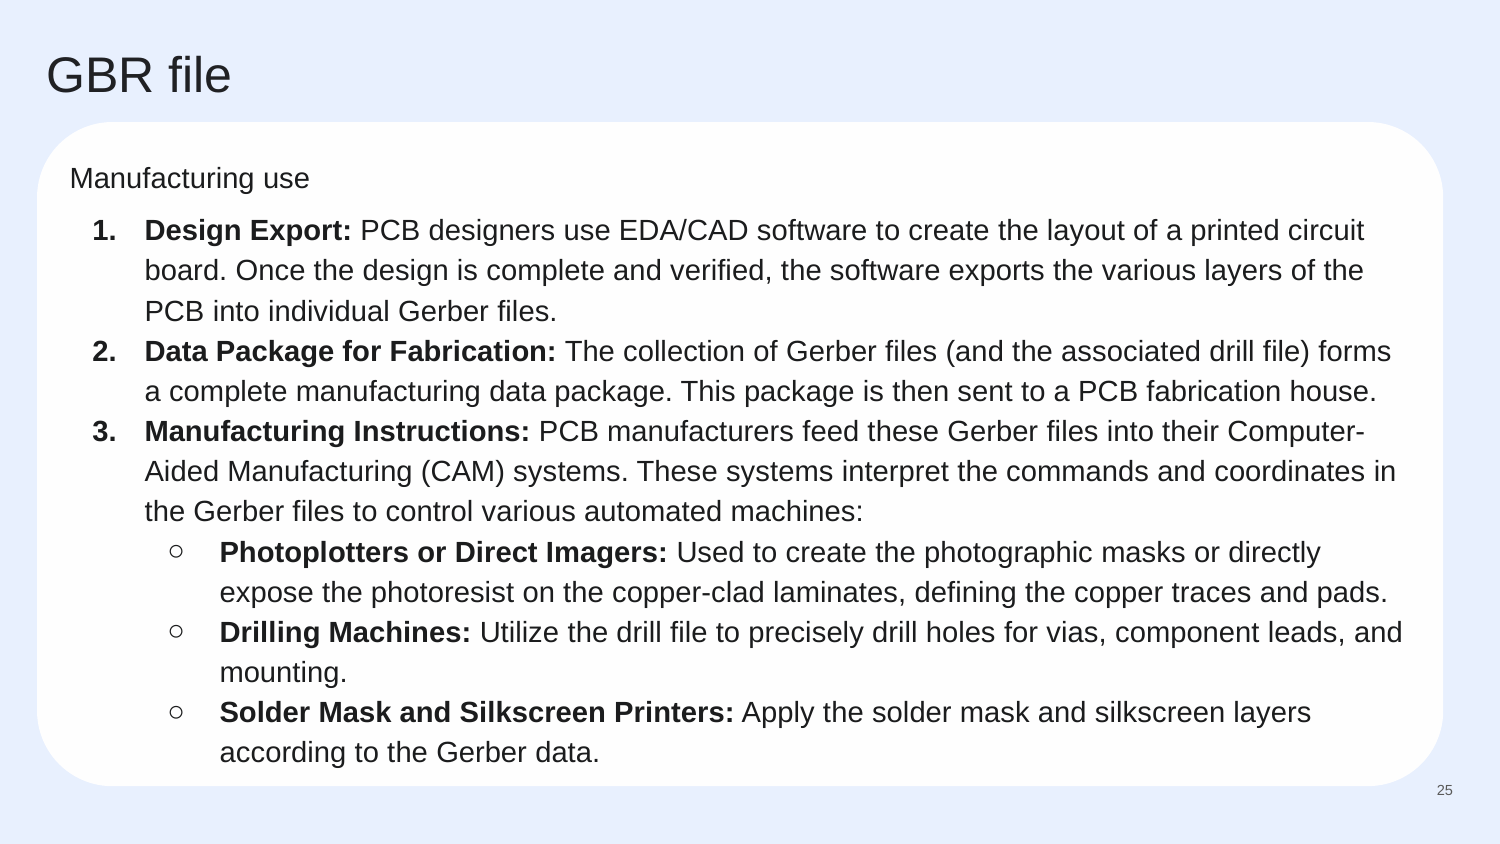

# GBR file

Manufacturing use
Design Export: PCB designers use EDA/CAD software to create the layout of a printed circuit board. Once the design is complete and verified, the software exports the various layers of the PCB into individual Gerber files.
Data Package for Fabrication: The collection of Gerber files (and the associated drill file) forms a complete manufacturing data package. This package is then sent to a PCB fabrication house.
Manufacturing Instructions: PCB manufacturers feed these Gerber files into their Computer-Aided Manufacturing (CAM) systems. These systems interpret the commands and coordinates in the Gerber files to control various automated machines:
Photoplotters or Direct Imagers: Used to create the photographic masks or directly expose the photoresist on the copper-clad laminates, defining the copper traces and pads.
Drilling Machines: Utilize the drill file to precisely drill holes for vias, component leads, and mounting.
Solder Mask and Silkscreen Printers: Apply the solder mask and silkscreen layers according to the Gerber data.
25